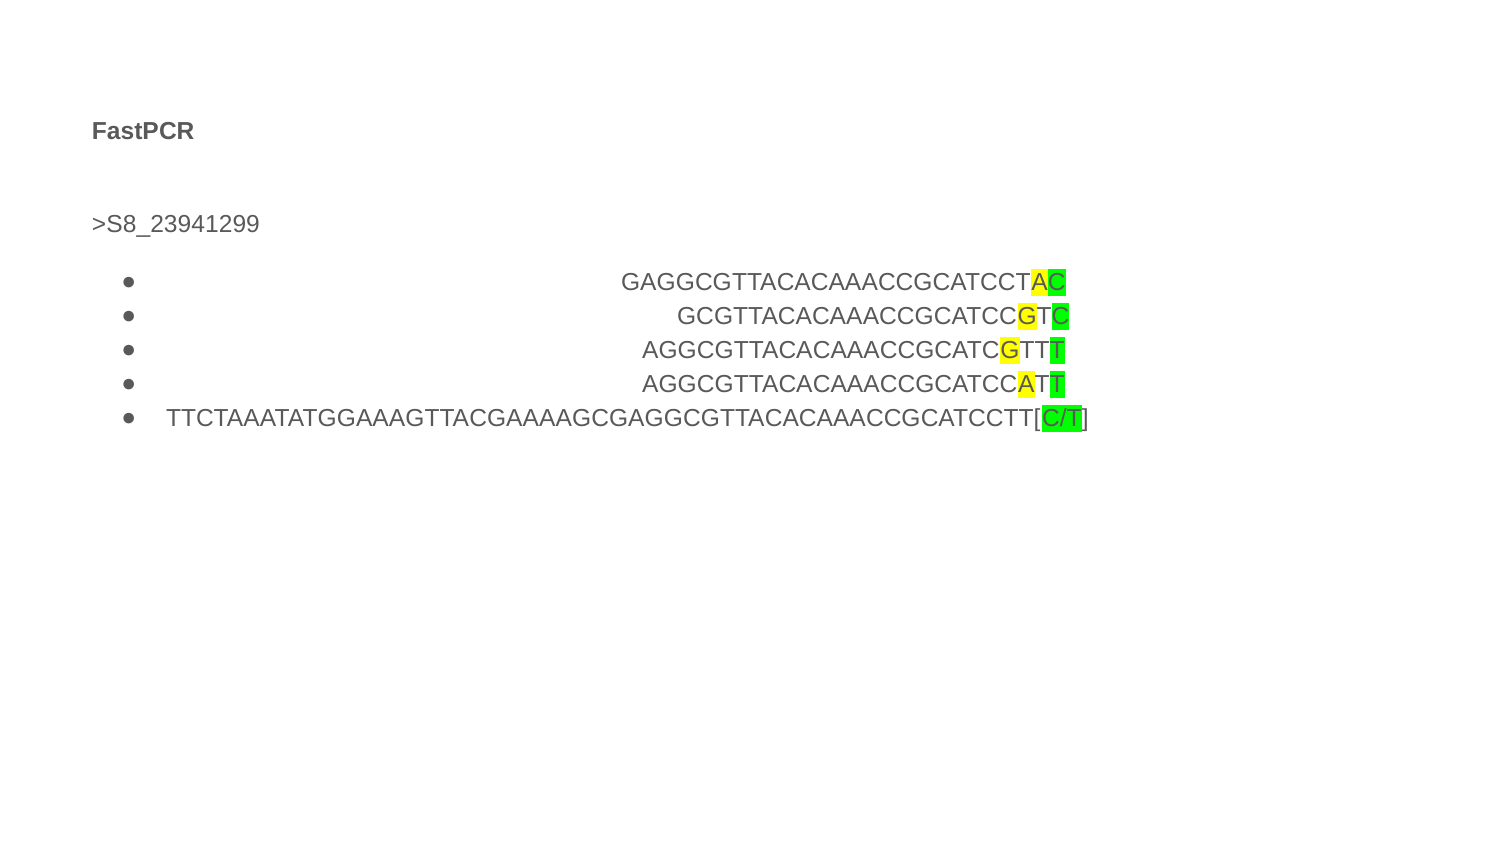

FastPCR

>S8_23941299
                                                                 GAGGCGTTACACAAACCGCATCCTAC
                                                                         GCGTTACACAAACCGCATCCGTC
                                                                    AGGCGTTACACAAACCGCATCGTTT
                                                                    AGGCGTTACACAAACCGCATCCATT
TTCTAAATATGGAAAGTTACGAAAAGCGAGGCGTTACACAAACCGCATCCTT[C/T]